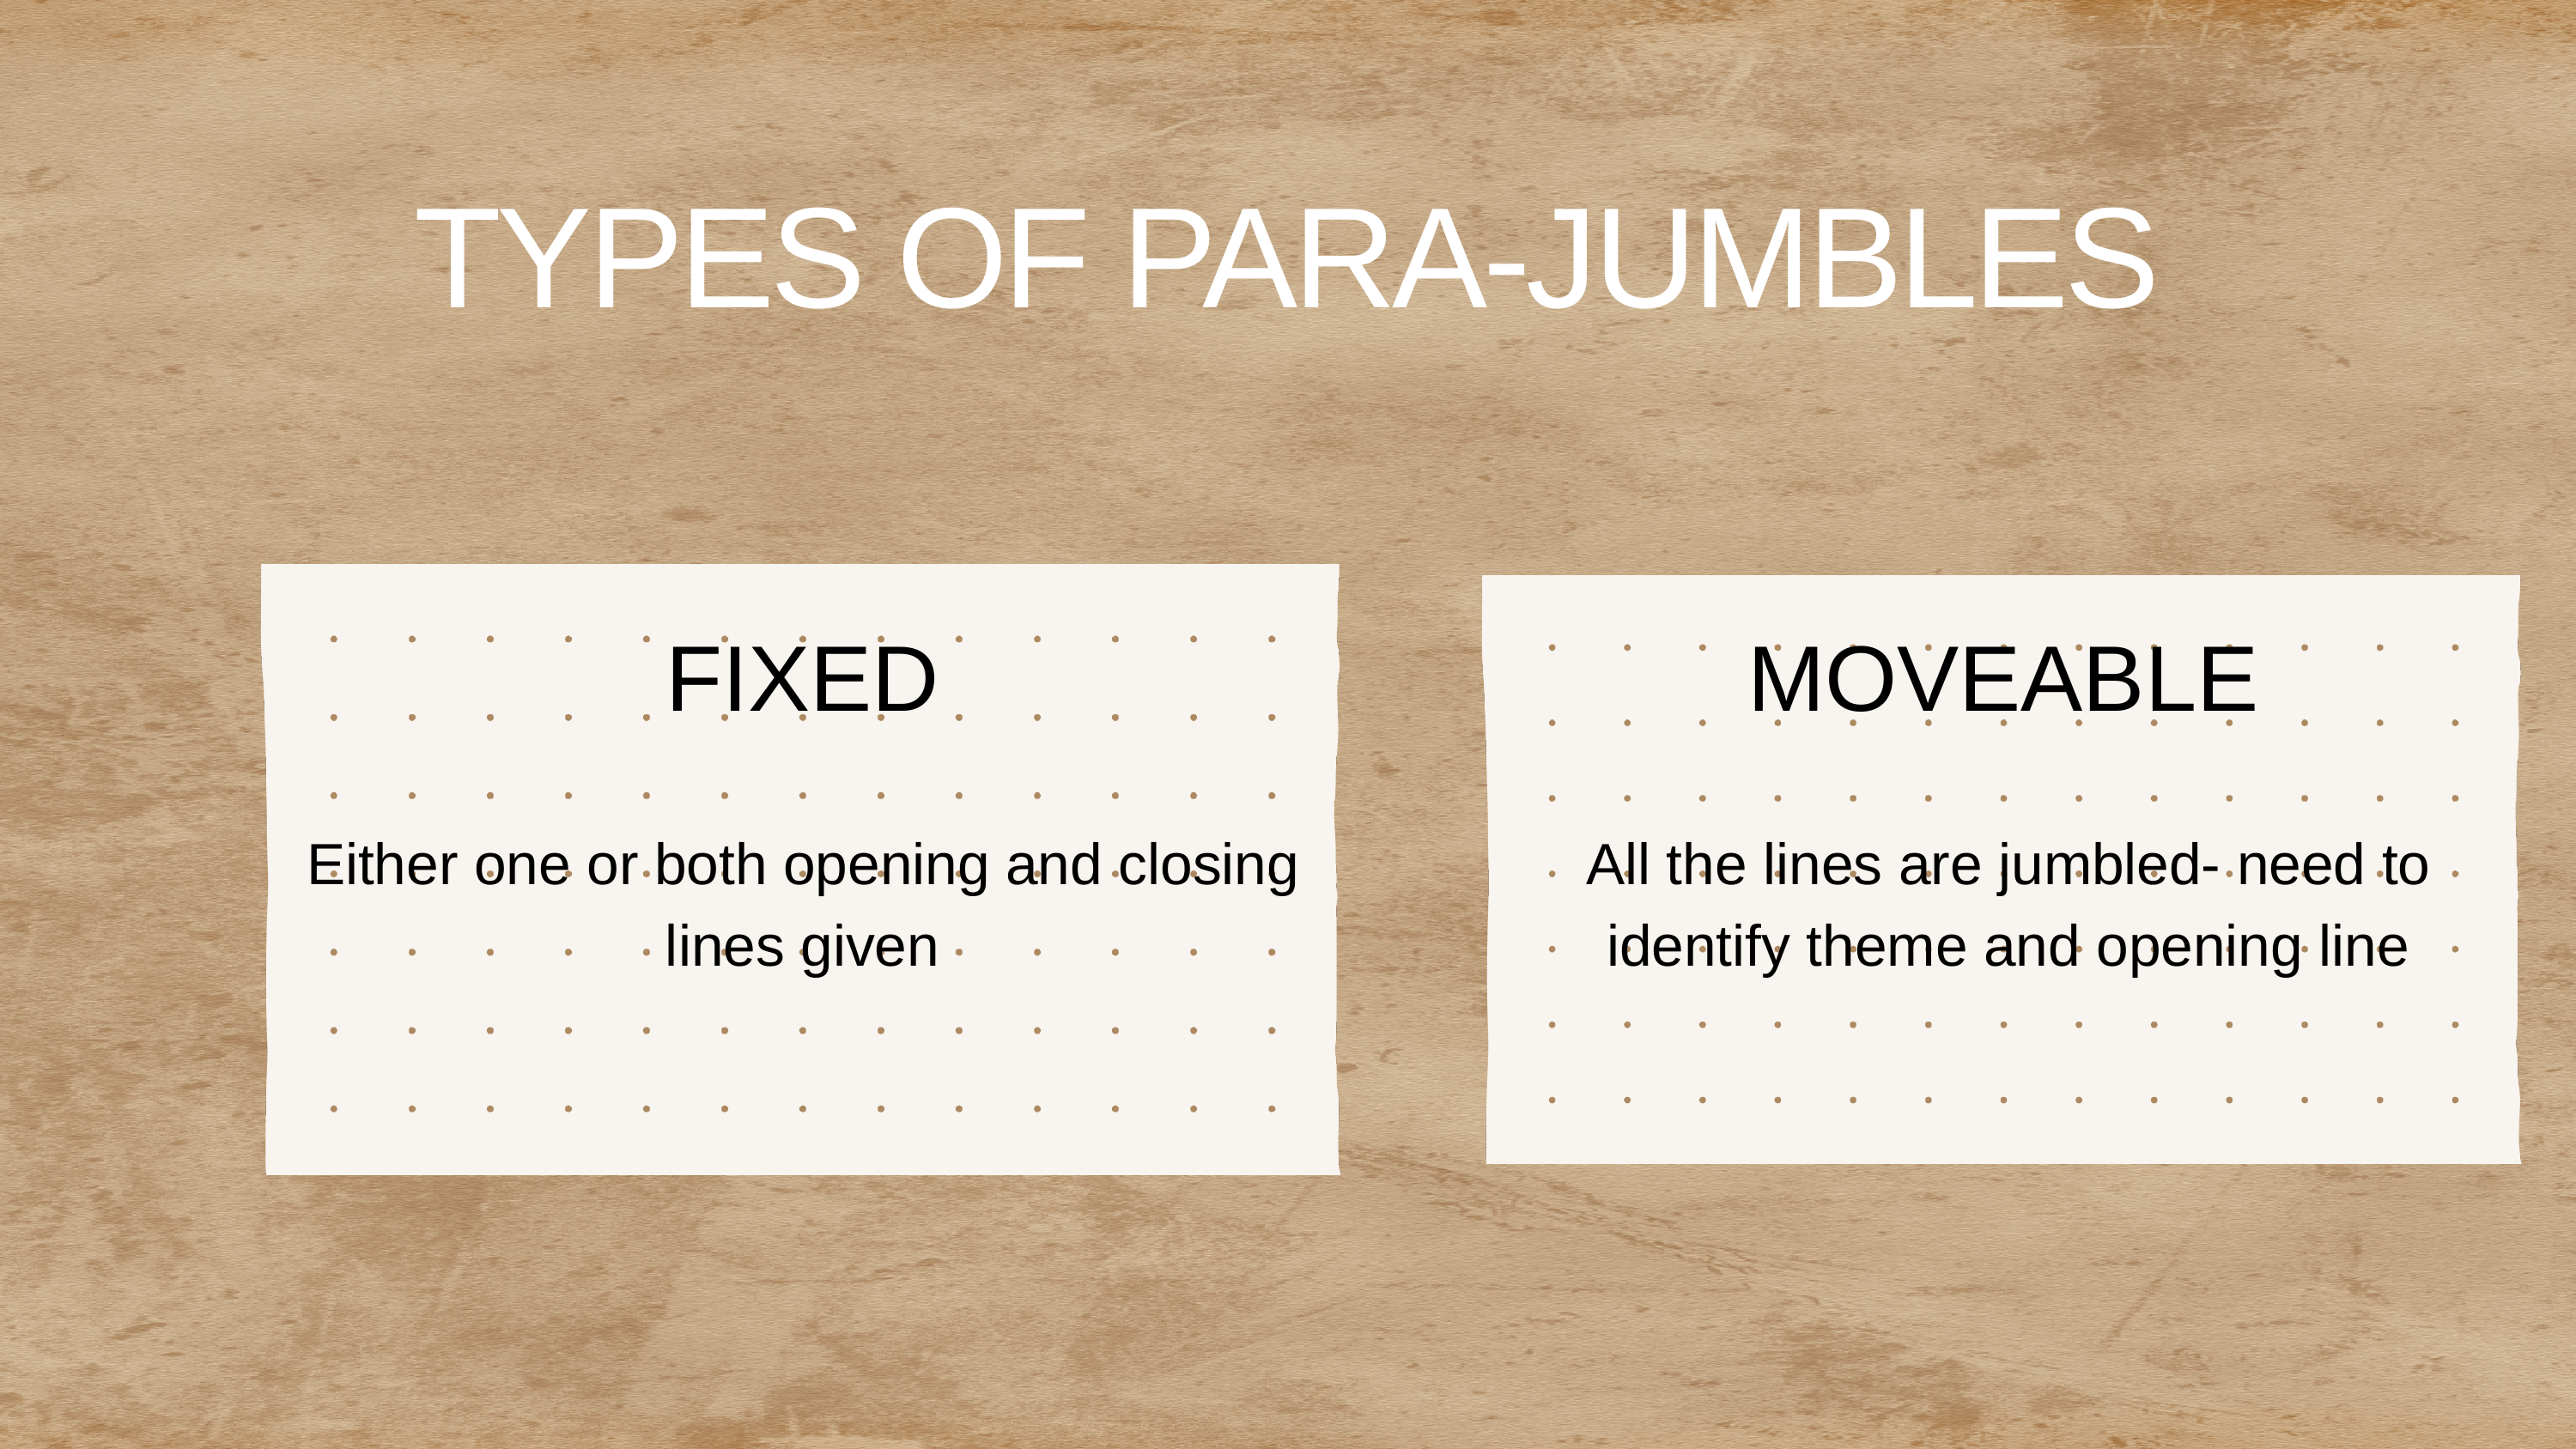

TYPES OF PARA-JUMBLES

FIXED
MOVEABLE
Either one or both opening and closing lines given
All the lines are jumbled- need to identify theme and opening line